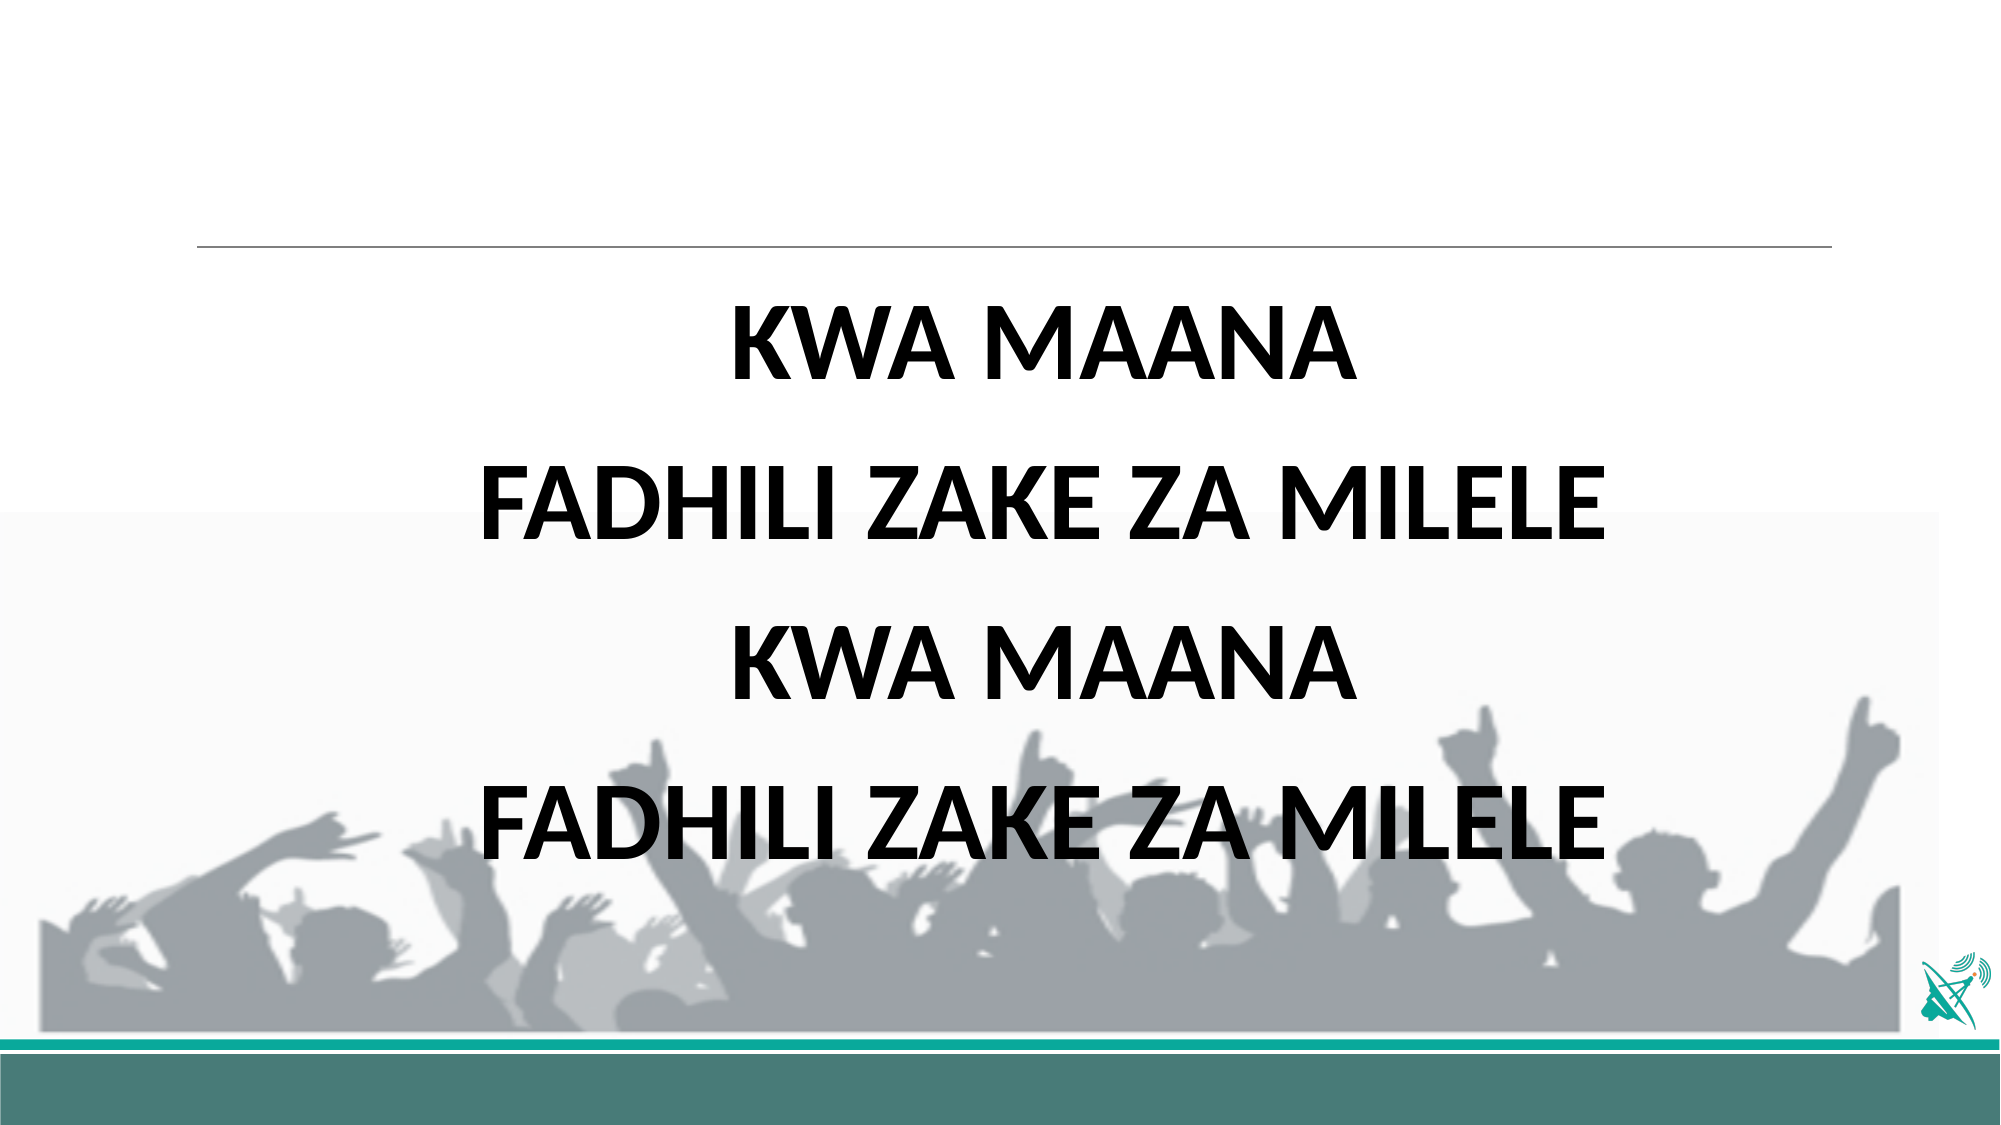

#
KWA MAANA
FADHILI ZAKE ZA MILELE
KWA MAANA
FADHILI ZAKE ZA MILELE